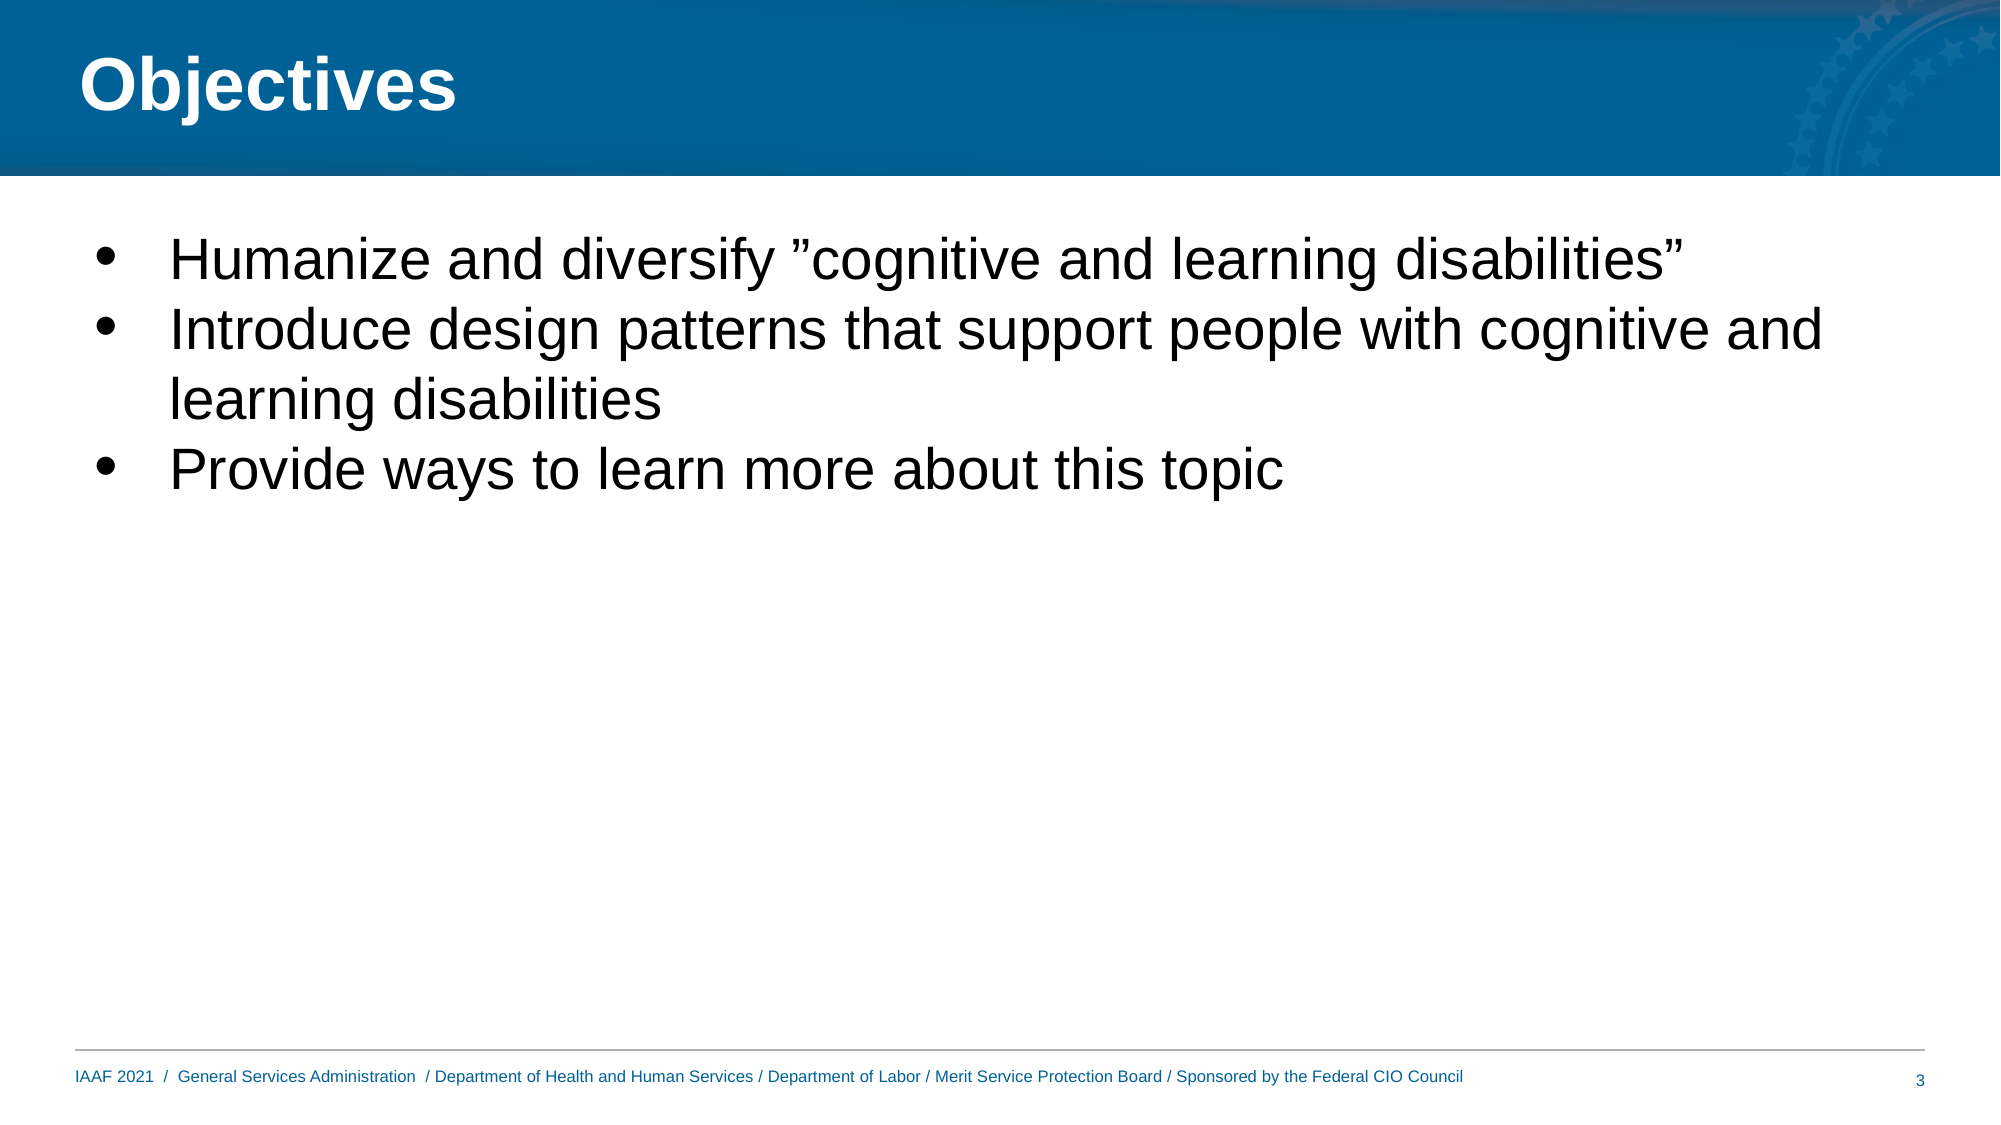

# Objectives
Humanize and diversify ”cognitive and learning disabilities”
Introduce design patterns that support people with cognitive and learning disabilities
Provide ways to learn more about this topic

3